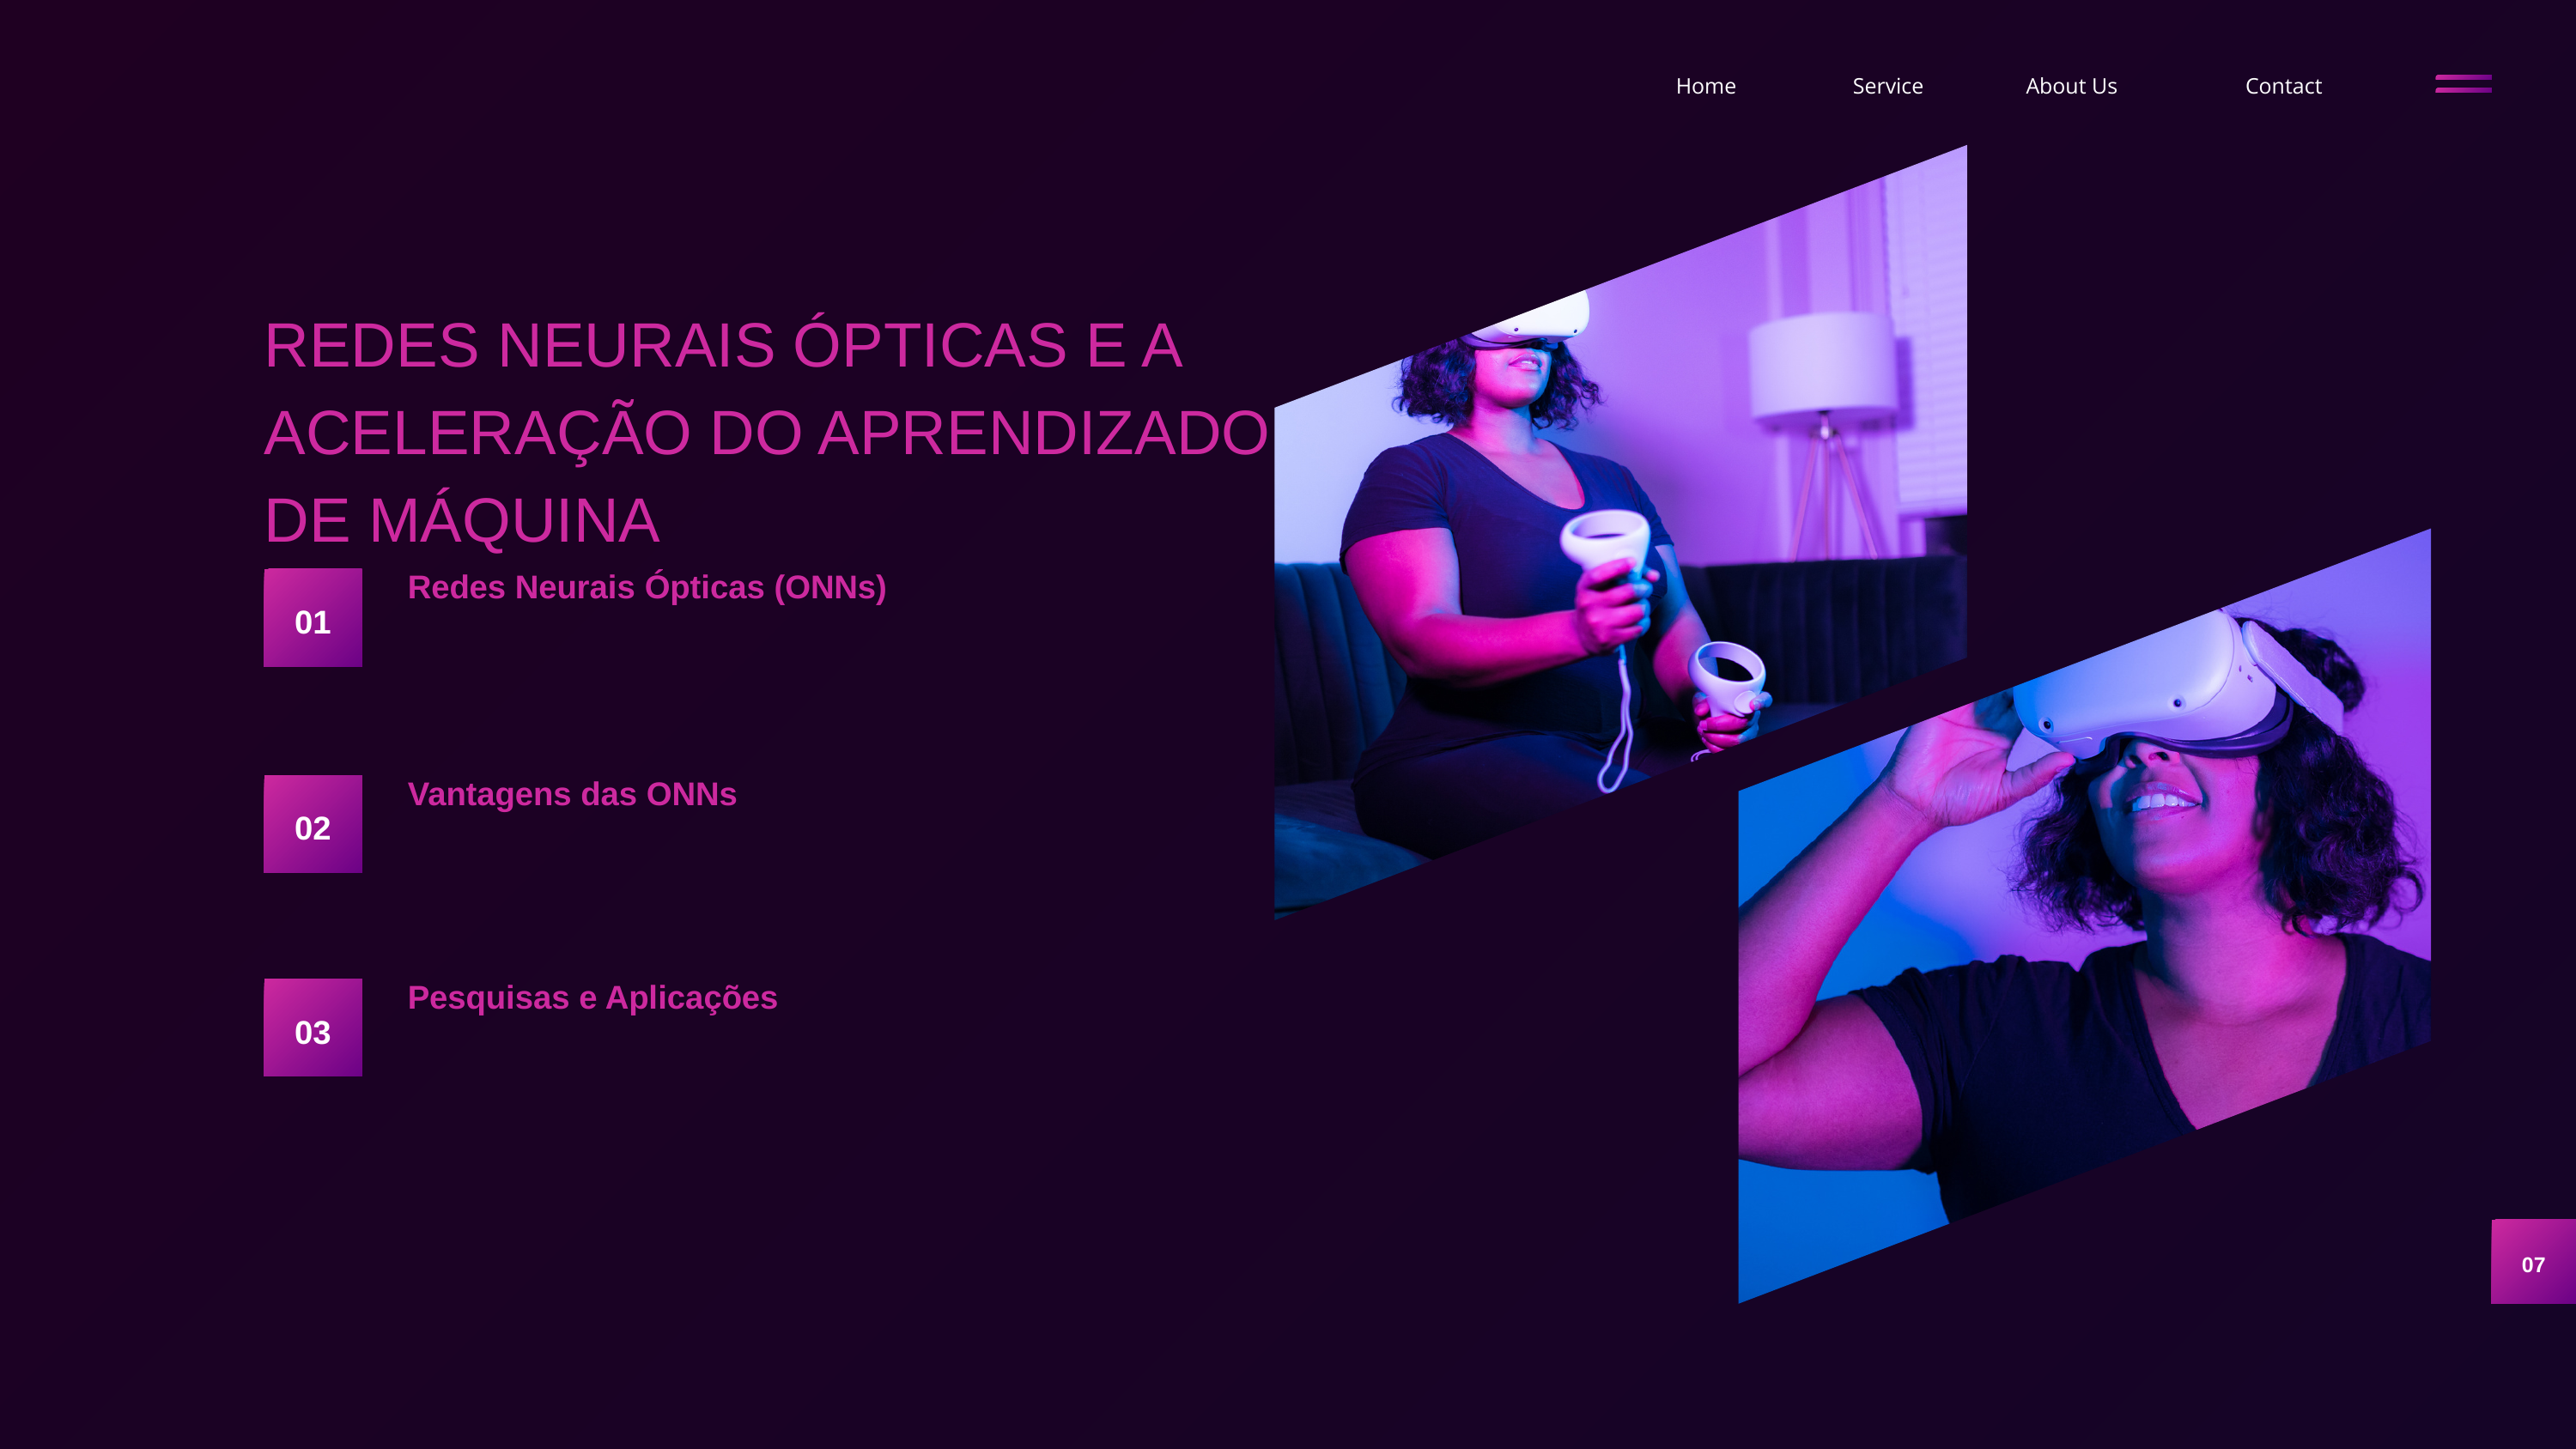

Home
Service
About Us
Contact

REDES NEURAIS ÓPTICAS E A ACELERAÇÃO DO APRENDIZADO DE MÁQUINA

Redes Neurais Ópticas (ONNs)

01
Vantagens das ONNs

02
Pesquisas e Aplicações

03

07